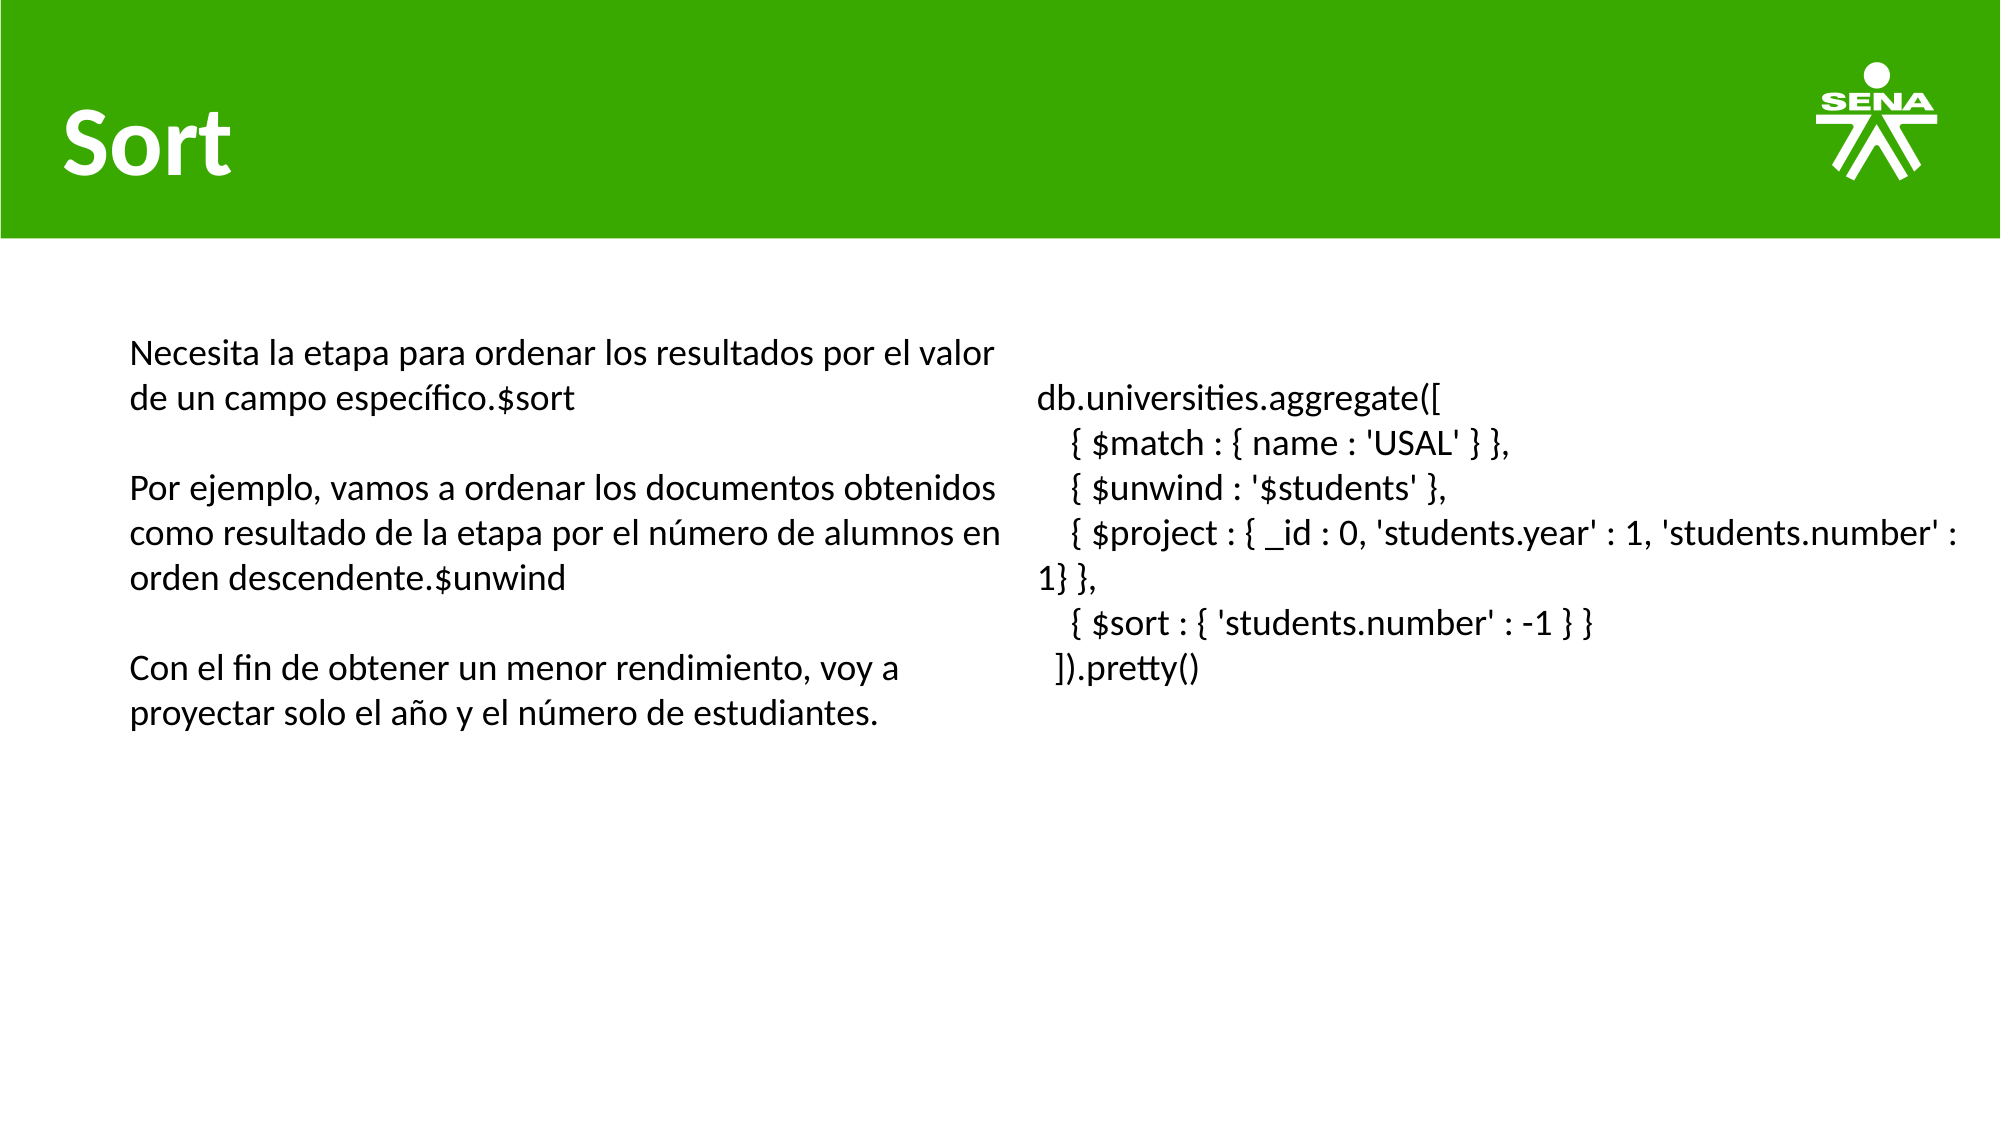

# Sort
Necesita la etapa para ordenar los resultados por el valor de un campo específico.$sort

Por ejemplo, vamos a ordenar los documentos obtenidos como resultado de la etapa por el número de alumnos en orden descendente.$unwind

Con el fin de obtener un menor rendimiento, voy a proyectar solo el año y el número de estudiantes.
db.universities.aggregate([
    { $match : { name : 'USAL' } },
    { $unwind : '$students' },
    { $project : { _id : 0, 'students.year' : 1, 'students.number' : 1} },
    { $sort : { 'students.number' : -1 } }
  ]).pretty()